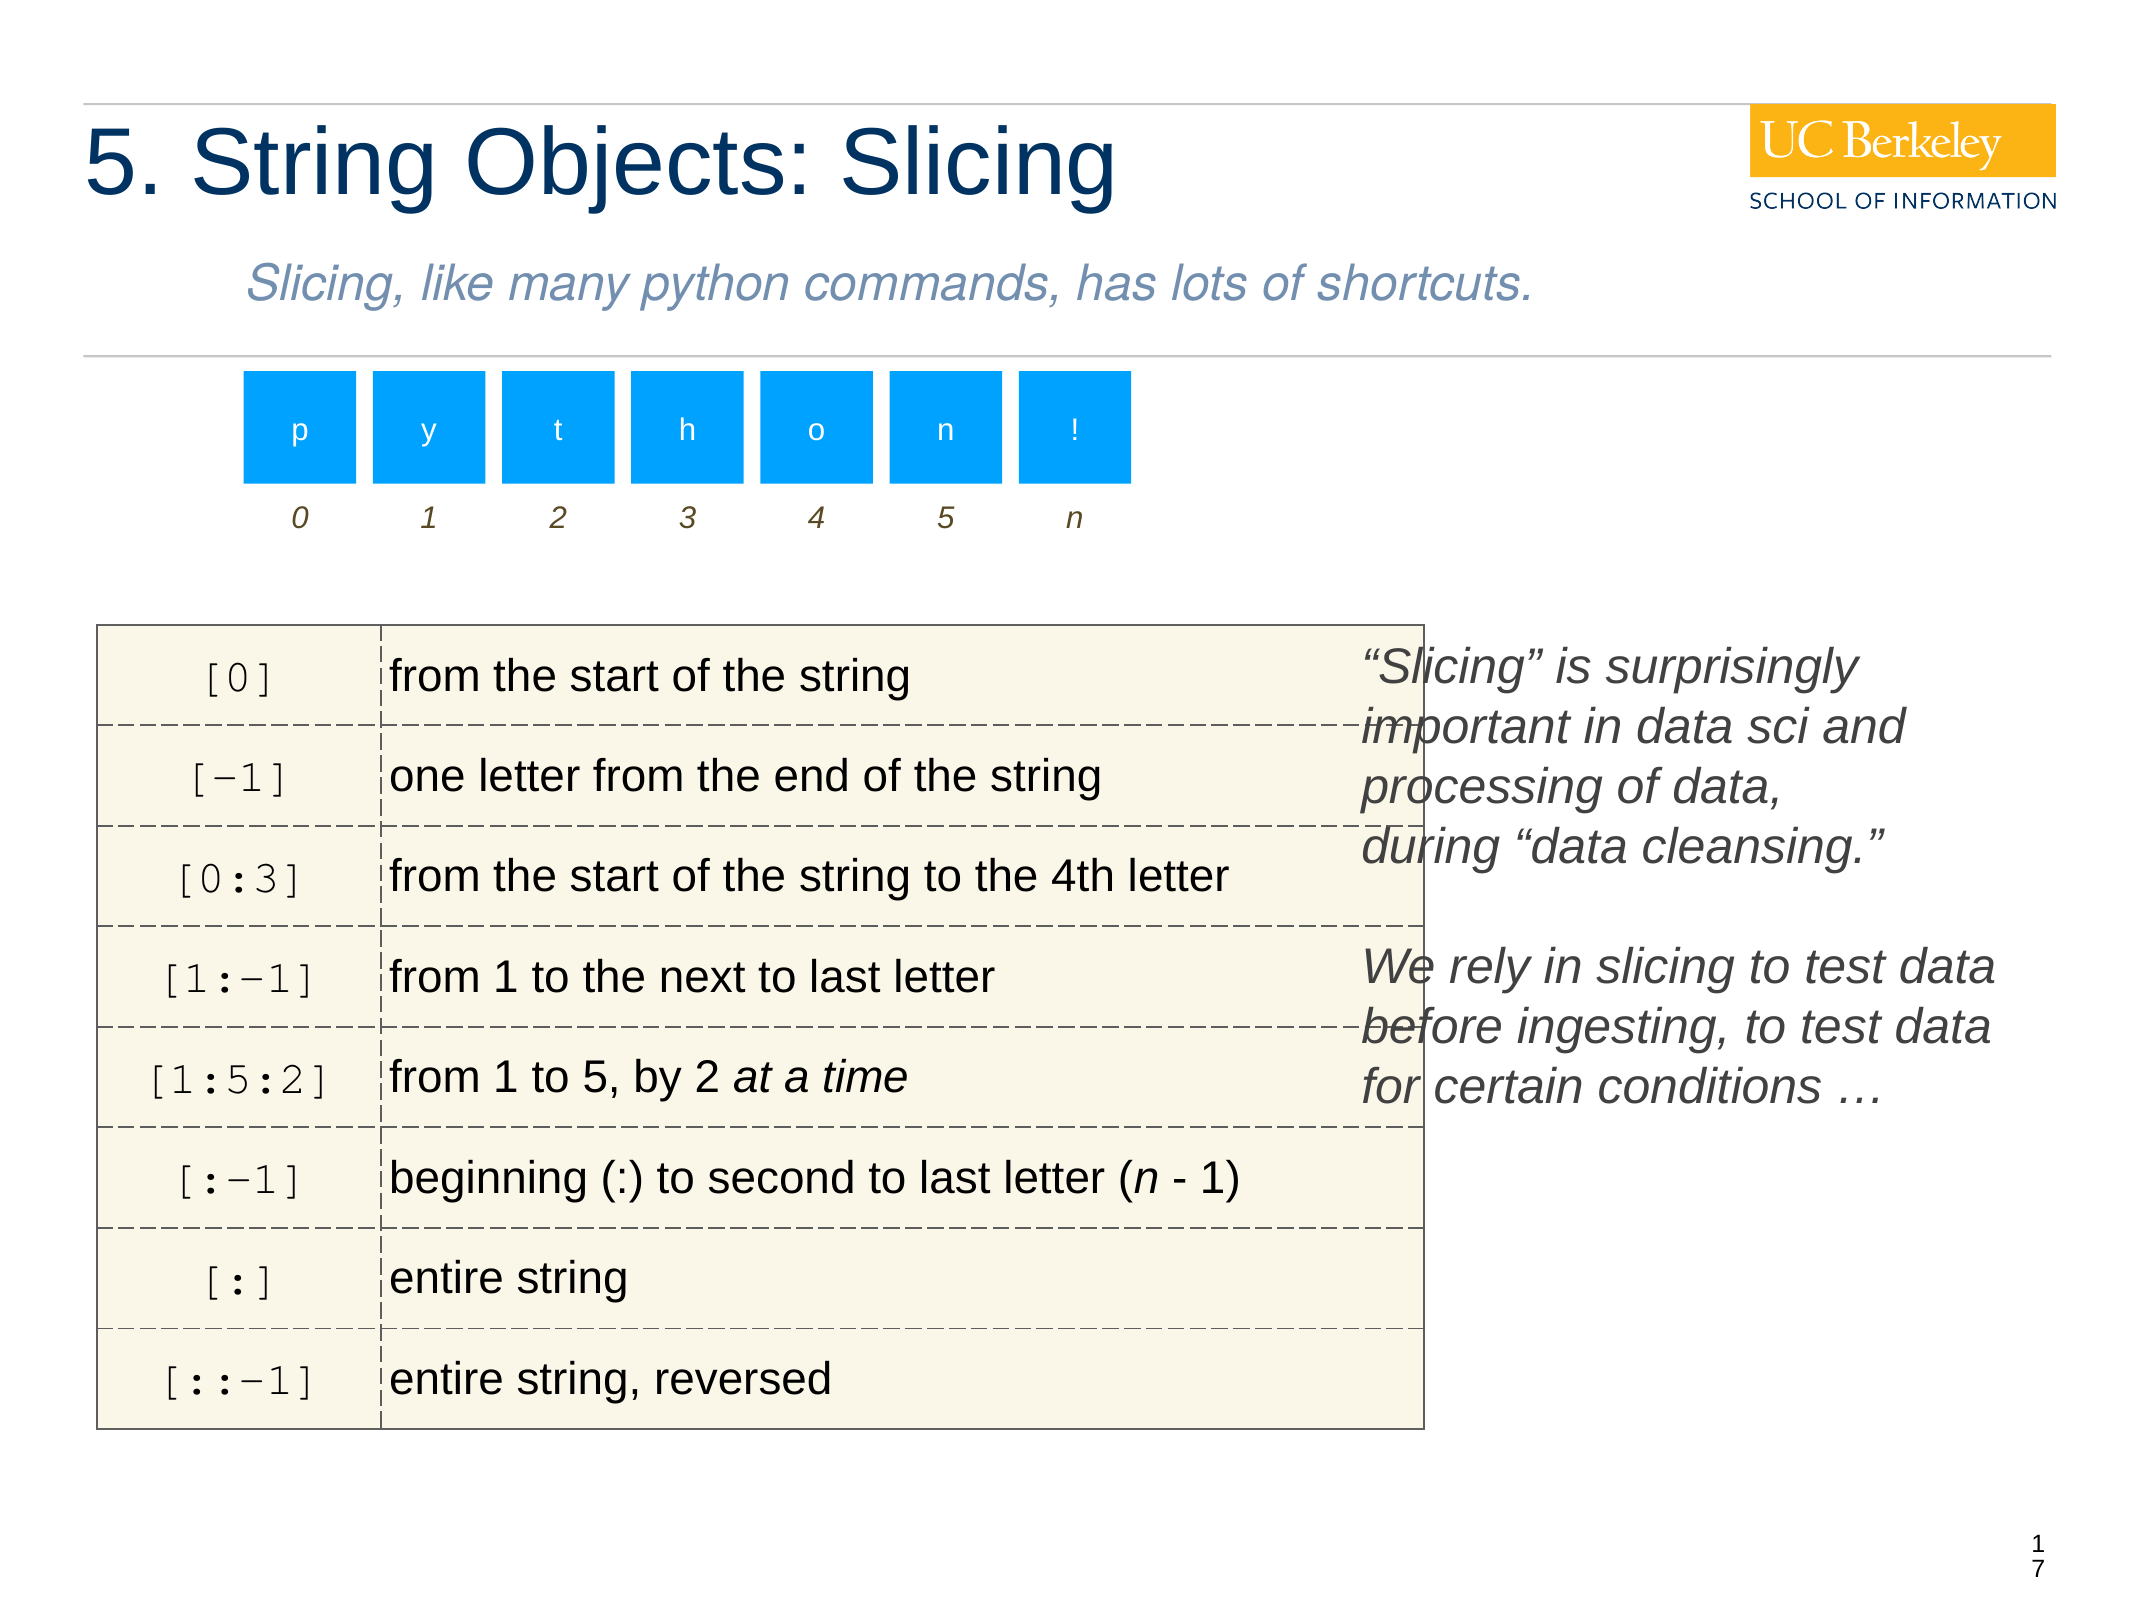

# 5. String Objects: Slicing
Slicing, like many python commands, has lots of shortcuts.

p

y

t

h

o

n

!
0
1
2
3
4
5
n
| [0] | from the start of the string |
| --- | --- |
| [-1] | one letter from the end of the string |
| [0:3] | from the start of the string to the 4th letter |
| [1:-1] | from 1 to the next to last letter |
| [1:5:2] | from 1 to 5, by 2 at a time |
| [:-1] | beginning (:) to second to last letter (n - 1) |
| [:] | entire string |
| [::-1] | entire string, reversed |
“Slicing” is surprisingly
important in data sci and
processing of data,
during “data cleansing.”

We rely in slicing to test data
before ingesting, to test data
for certain conditions …
17